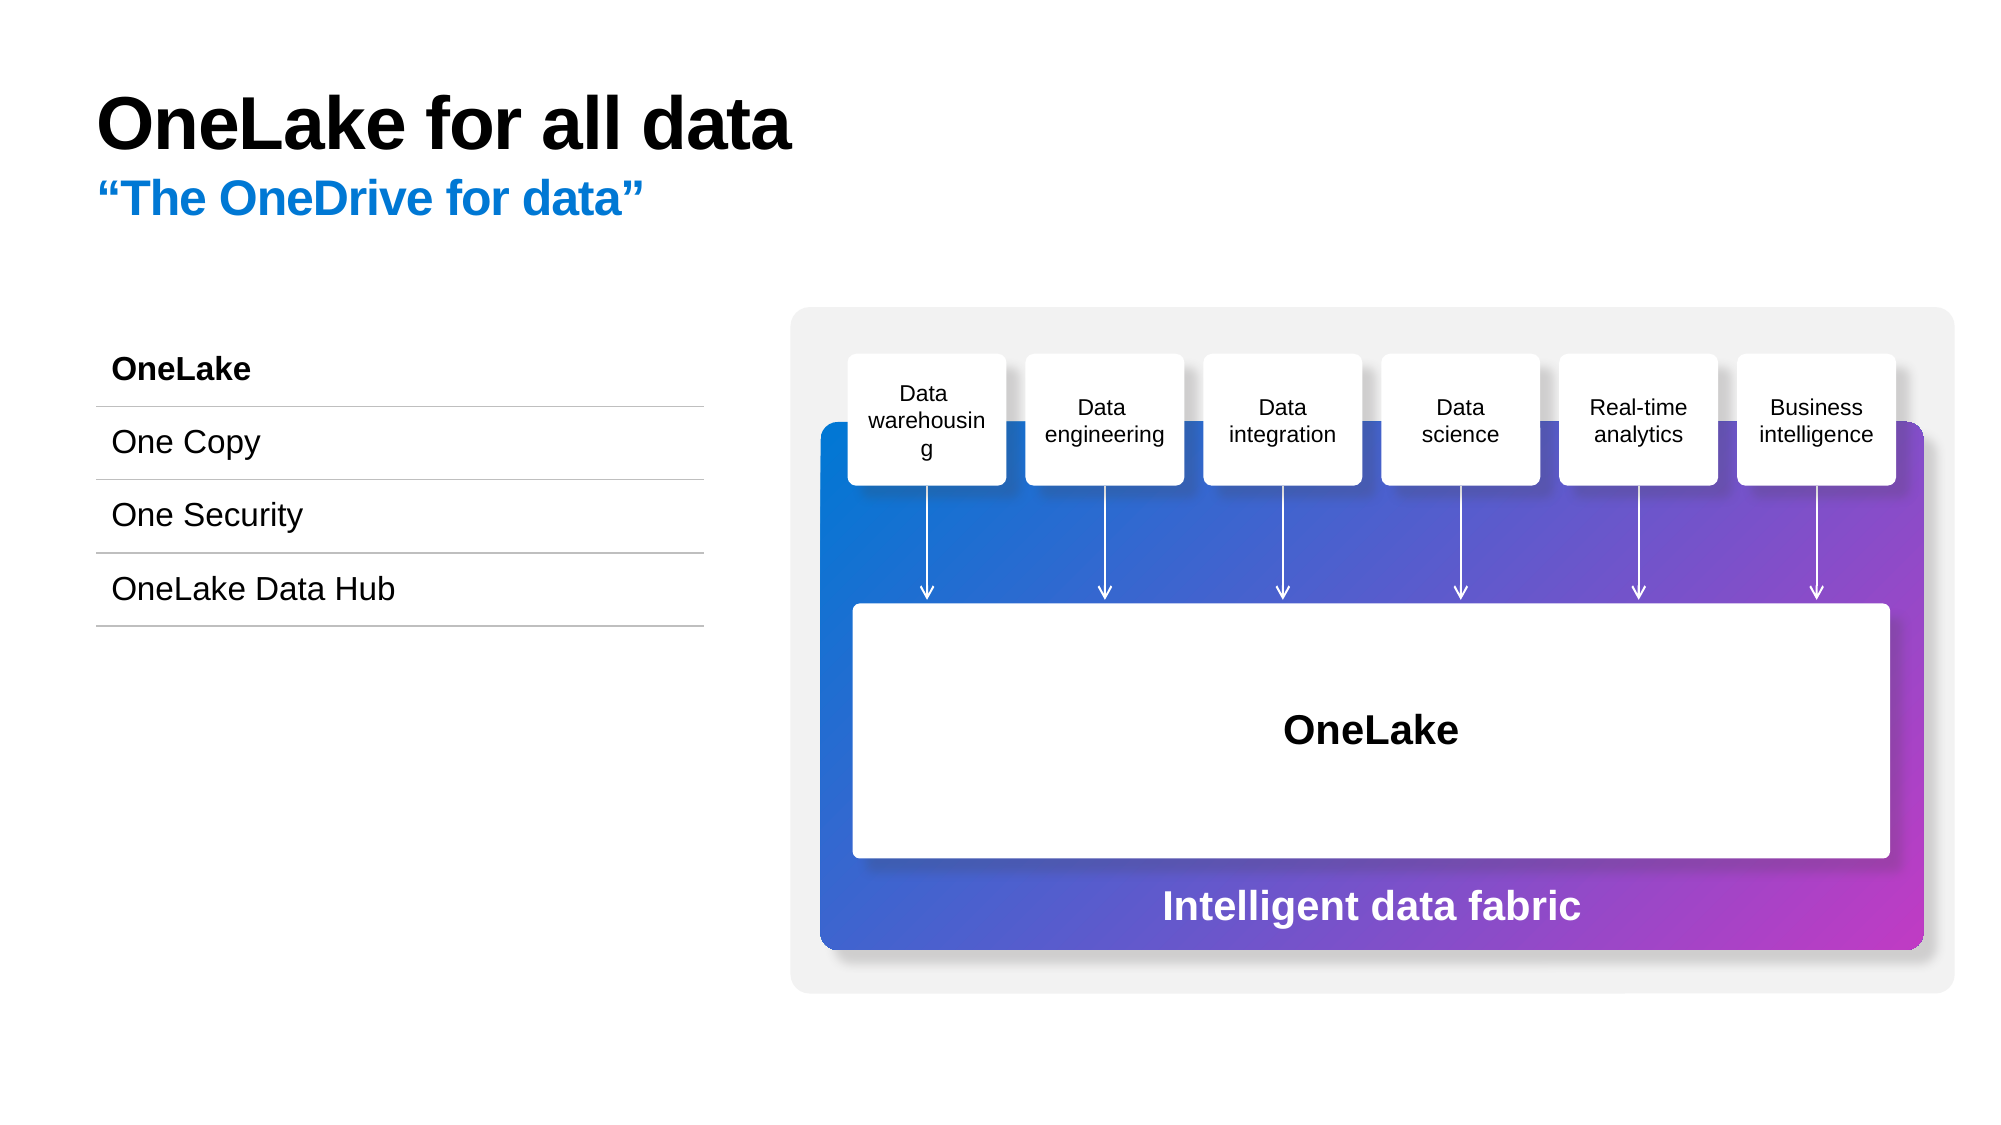

# OneLake for all data 1 “The OneDrive for data”

OneLake
Data
warehousing
Data
engineering
Data
integration
Data
science
Real-time
analytics
Business
intelligence
One Copy

One Security
OneLake Data Hub
OneLake
Intelligent data fabric